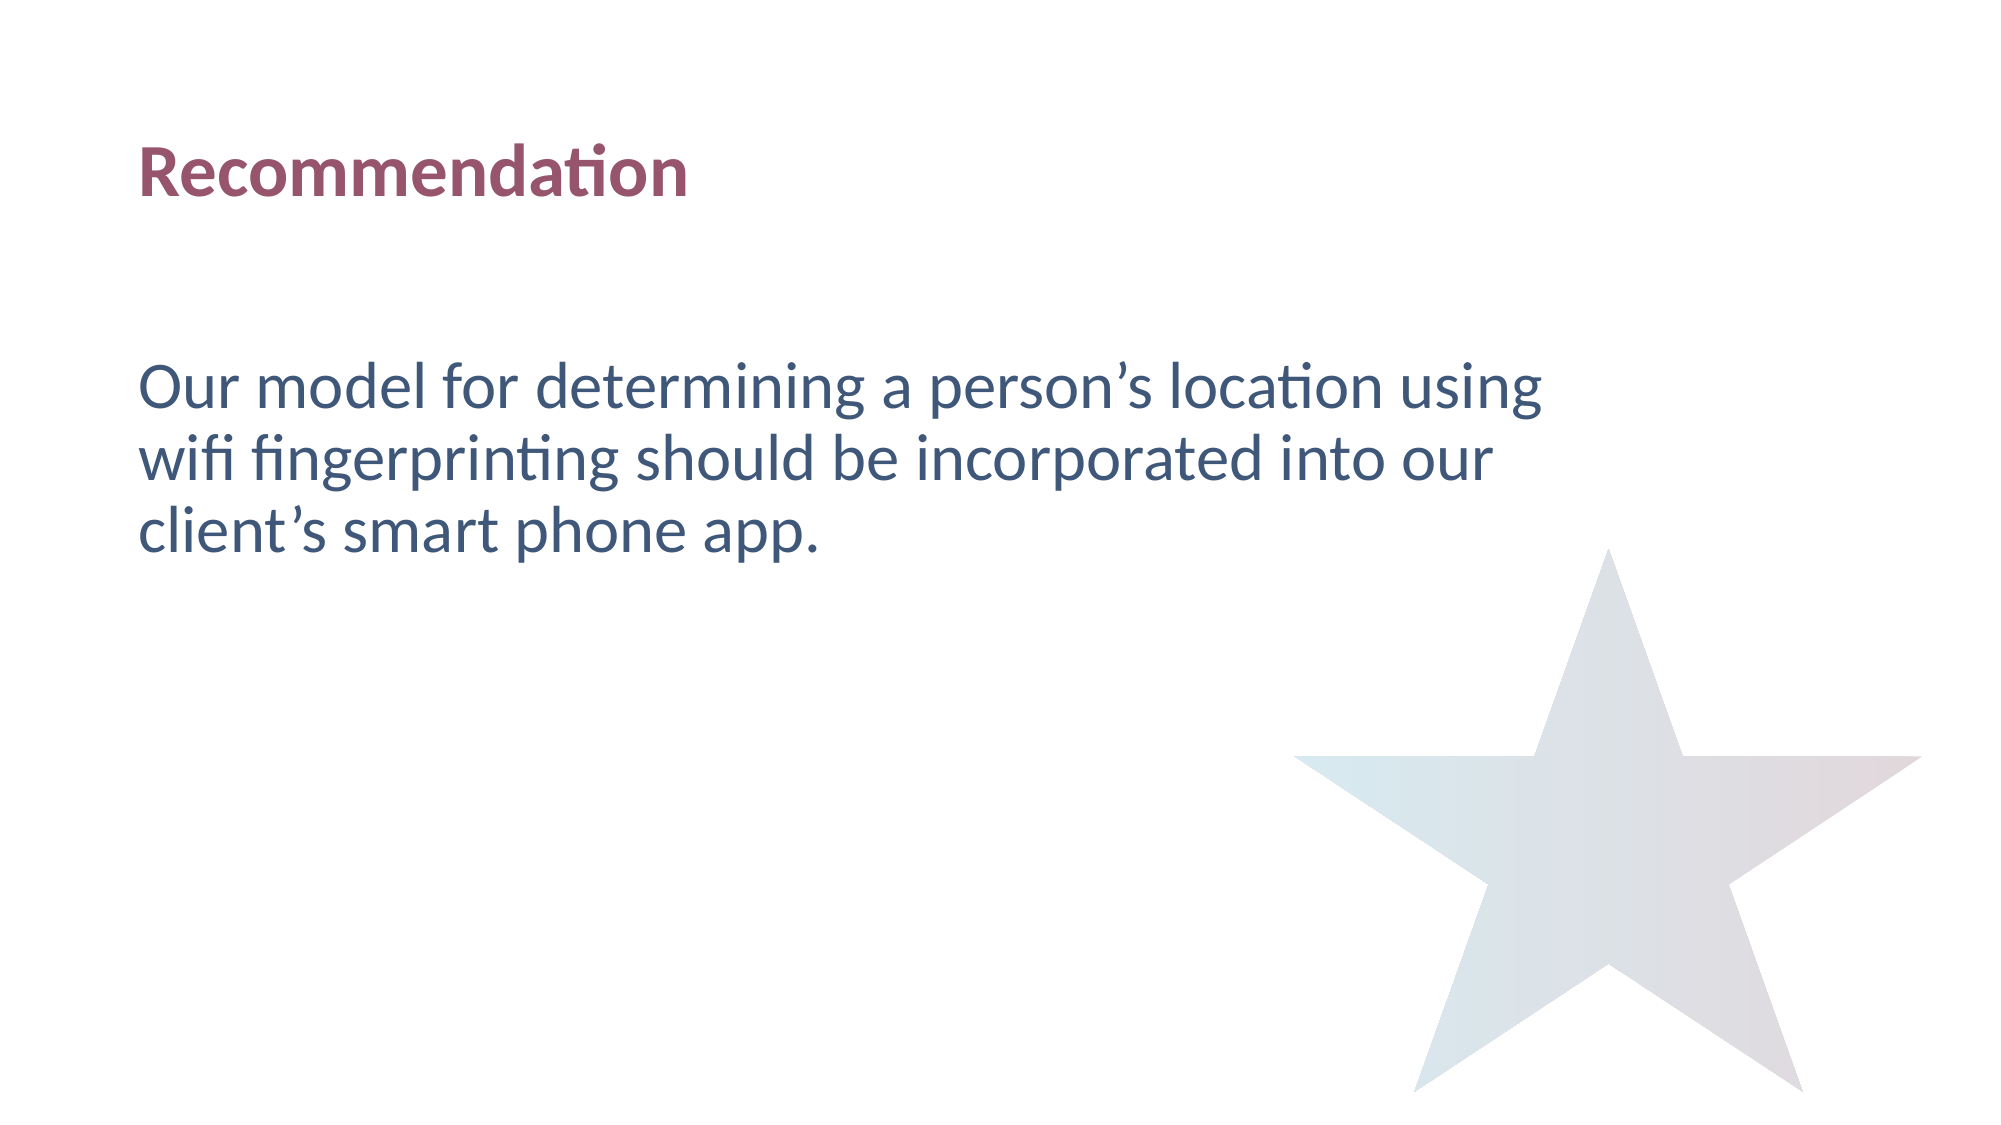

# Recommendation

Our model for determining a person’s location using
wifi fingerprinting should be incorporated into our client’s smart phone app.